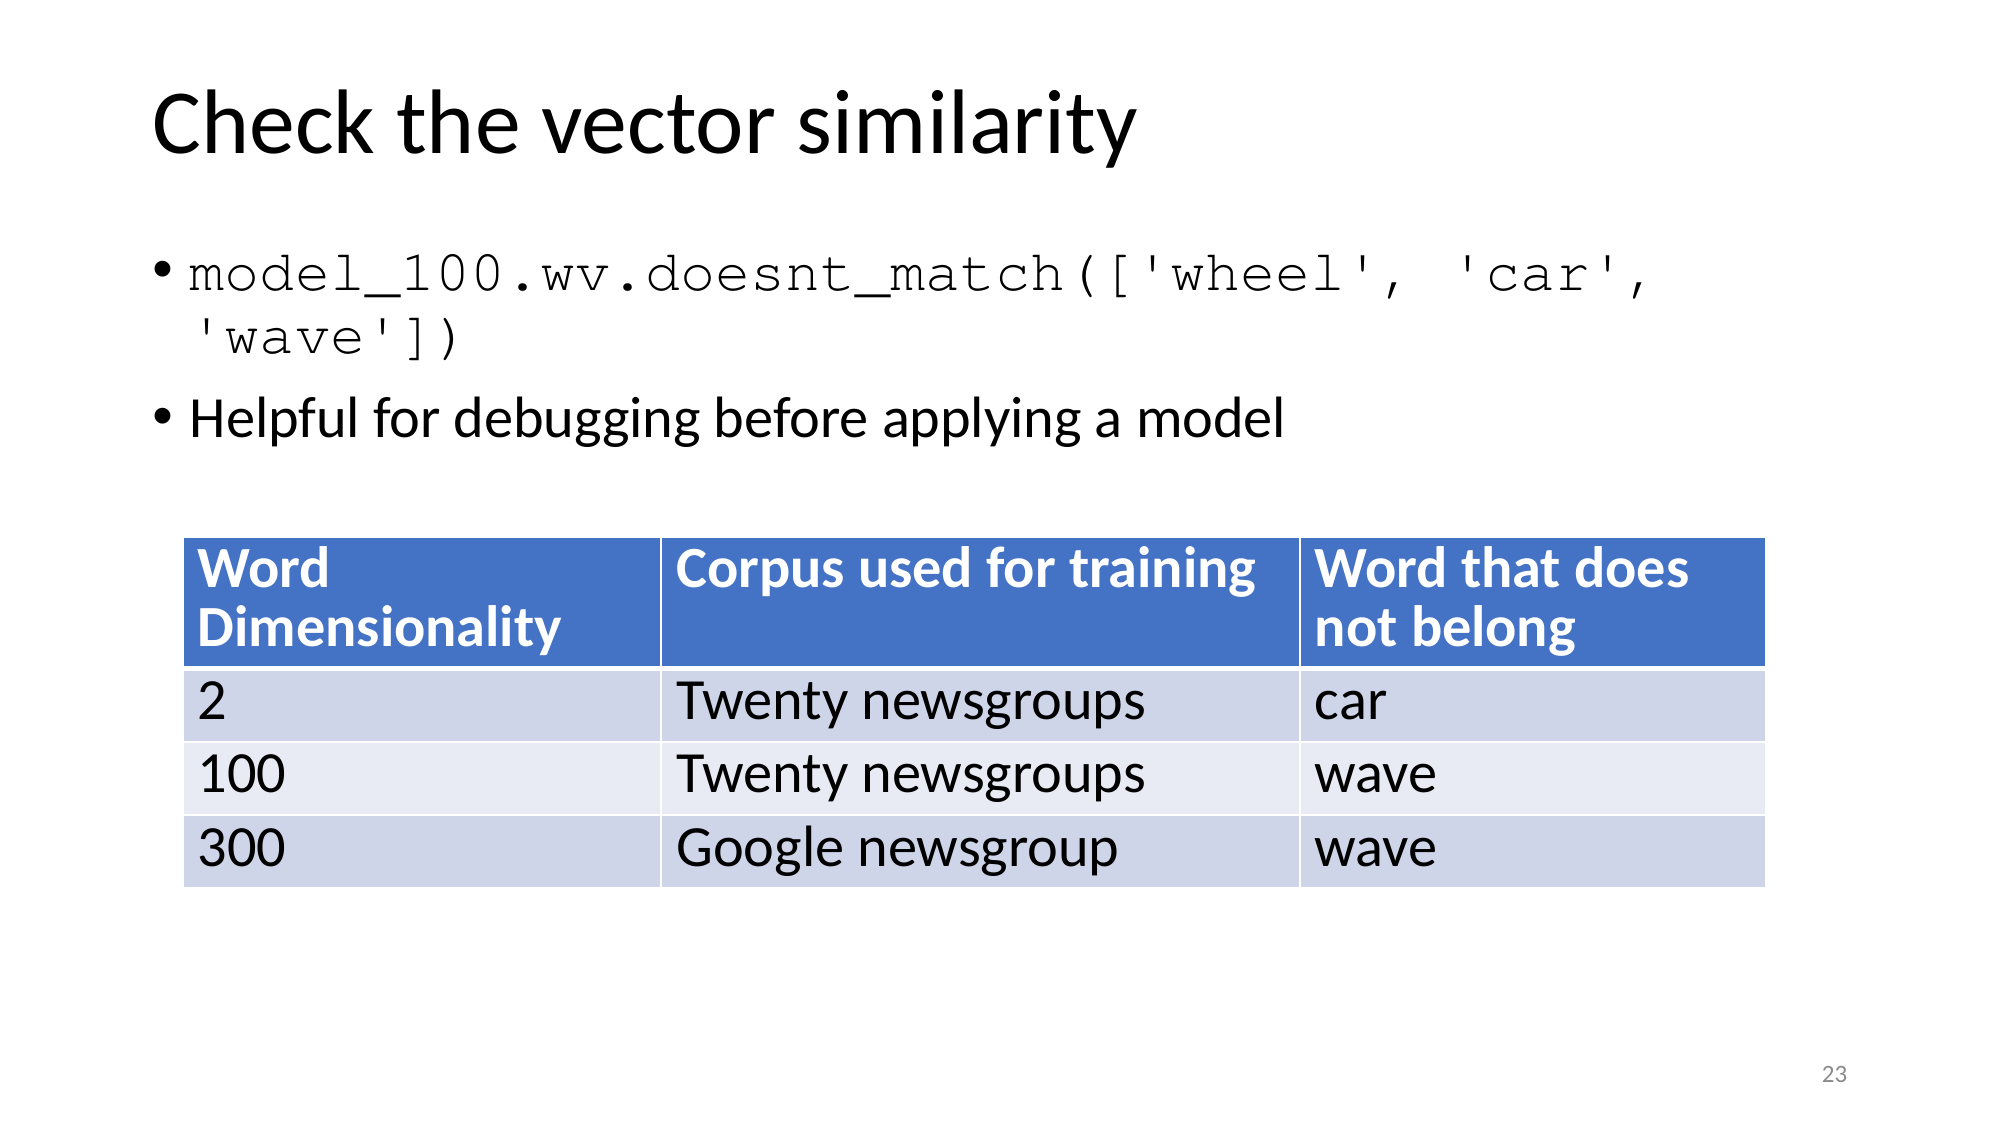

# Check the vector similarity
model_100.wv.doesnt_match(['wheel', 'car', 'wave'])
Helpful for debugging before applying a model
| Word Dimensionality | Corpus used for training | Word that does not belong |
| --- | --- | --- |
| 2 | Twenty newsgroups | car |
| 100 | Twenty newsgroups | wave |
| 300 | Google newsgroup | wave |

23